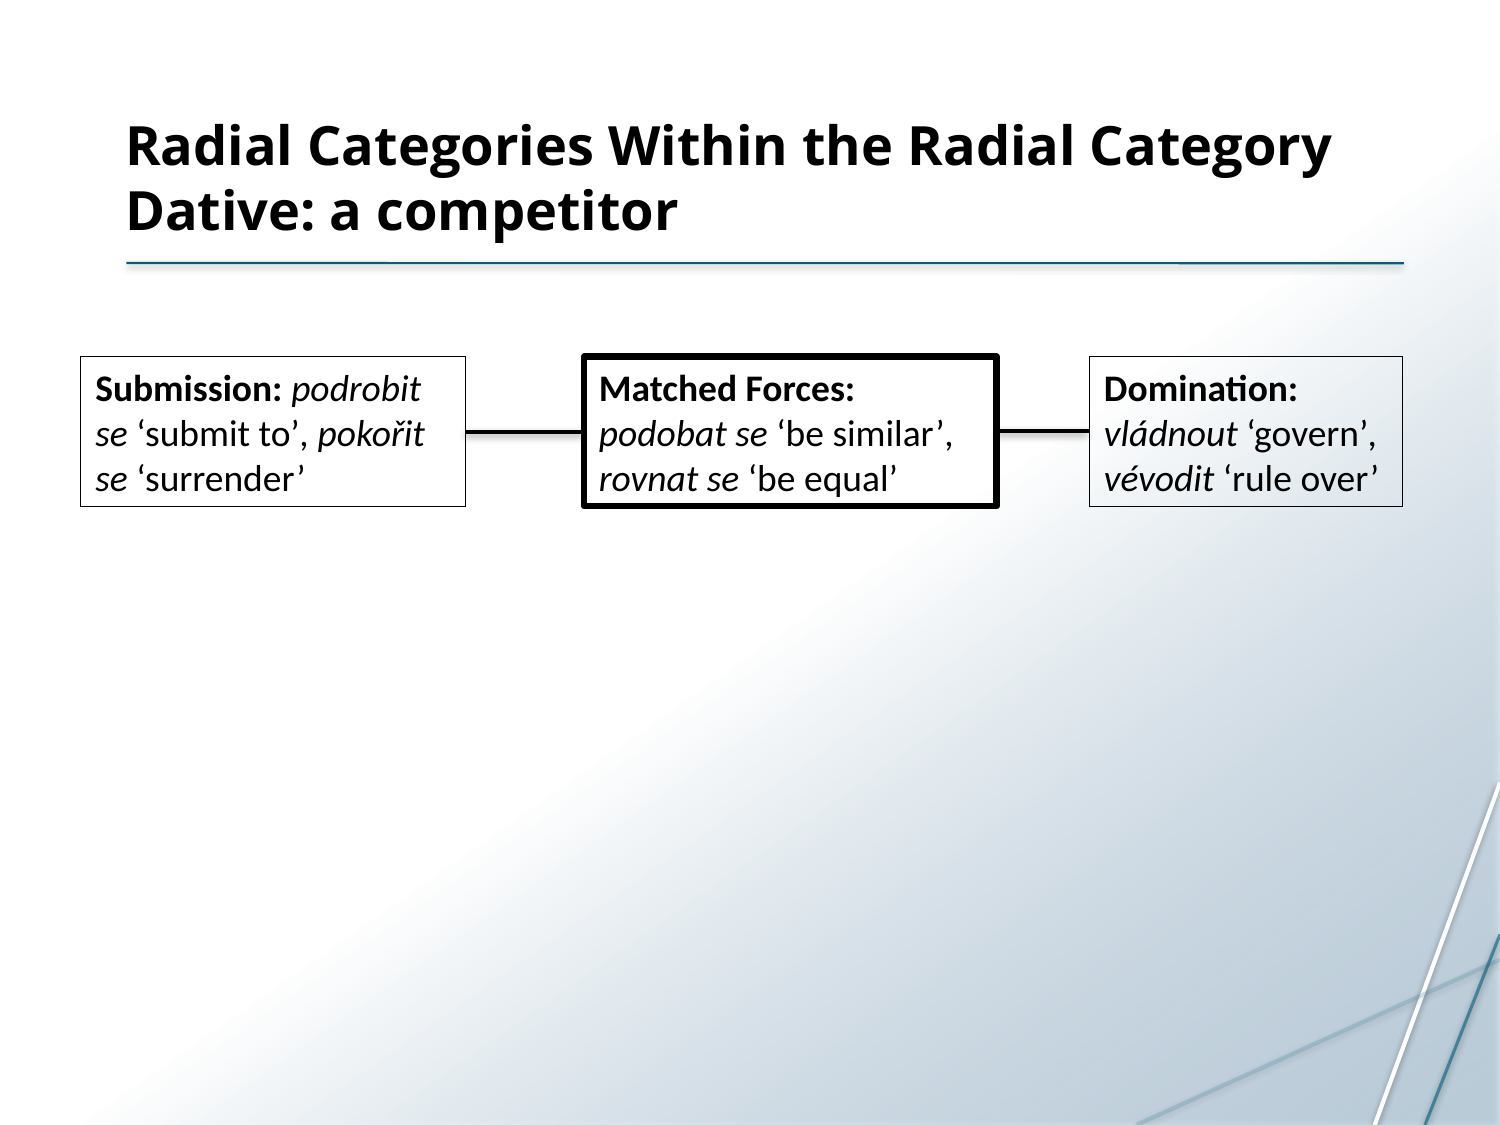

# Radial Categories Within the Radial Category Dative: a competitor
Submission: podrobit se ‘submit to’, pokořit se ‘surrender’
Matched Forces: podobat se ‘be similar’, rovnat se ‘be equal’
Domination: vládnout ‘govern’, vévodit ‘rule over’